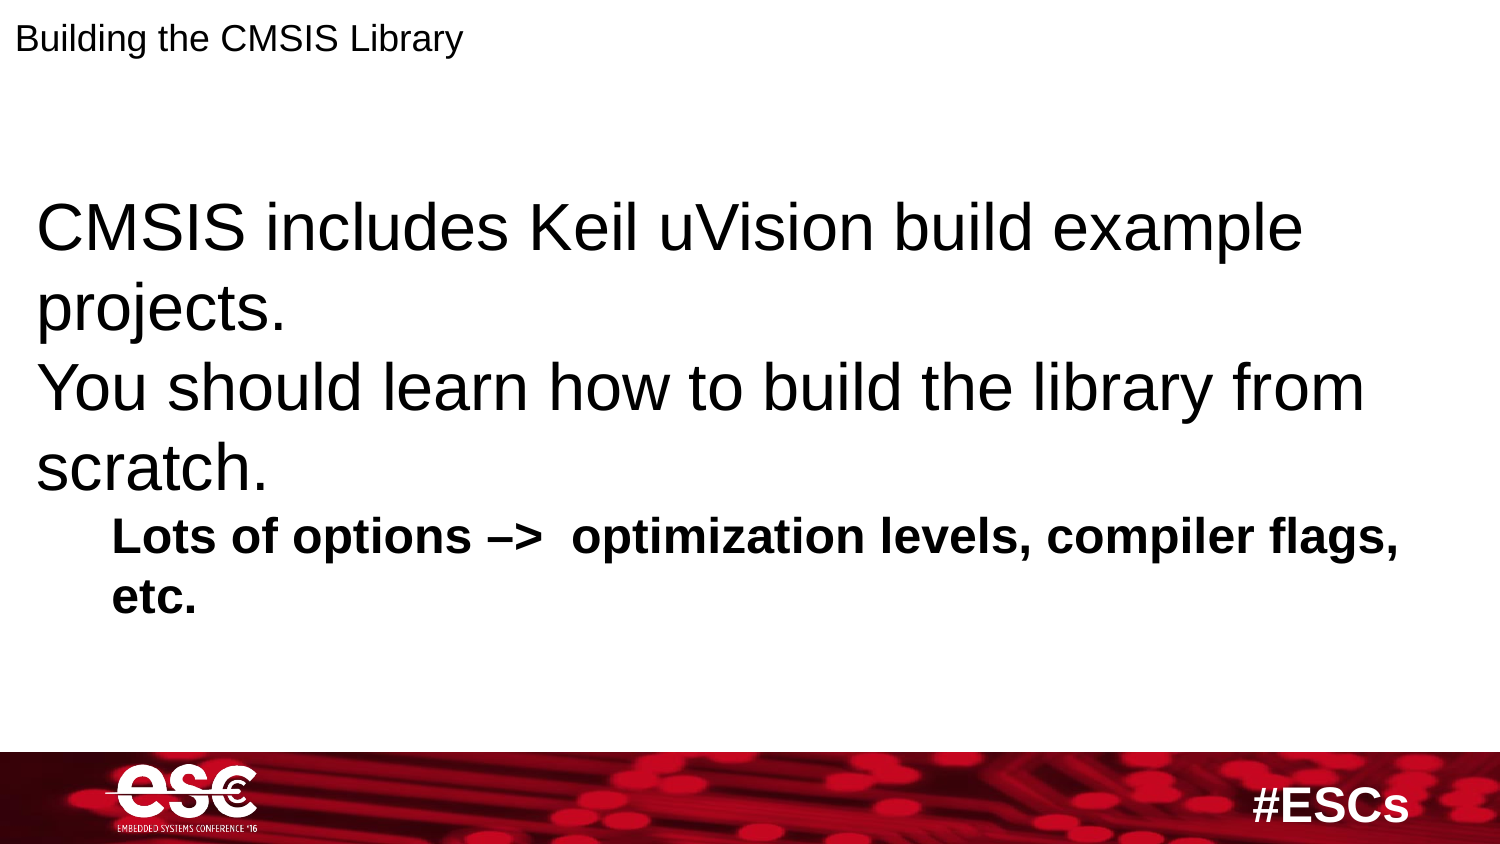

Building the CMSIS Library

CMSIS includes Keil uVision build example projects.
You should learn how to build the library from scratch.
Lots of options –>  optimization levels, compiler flags, etc.